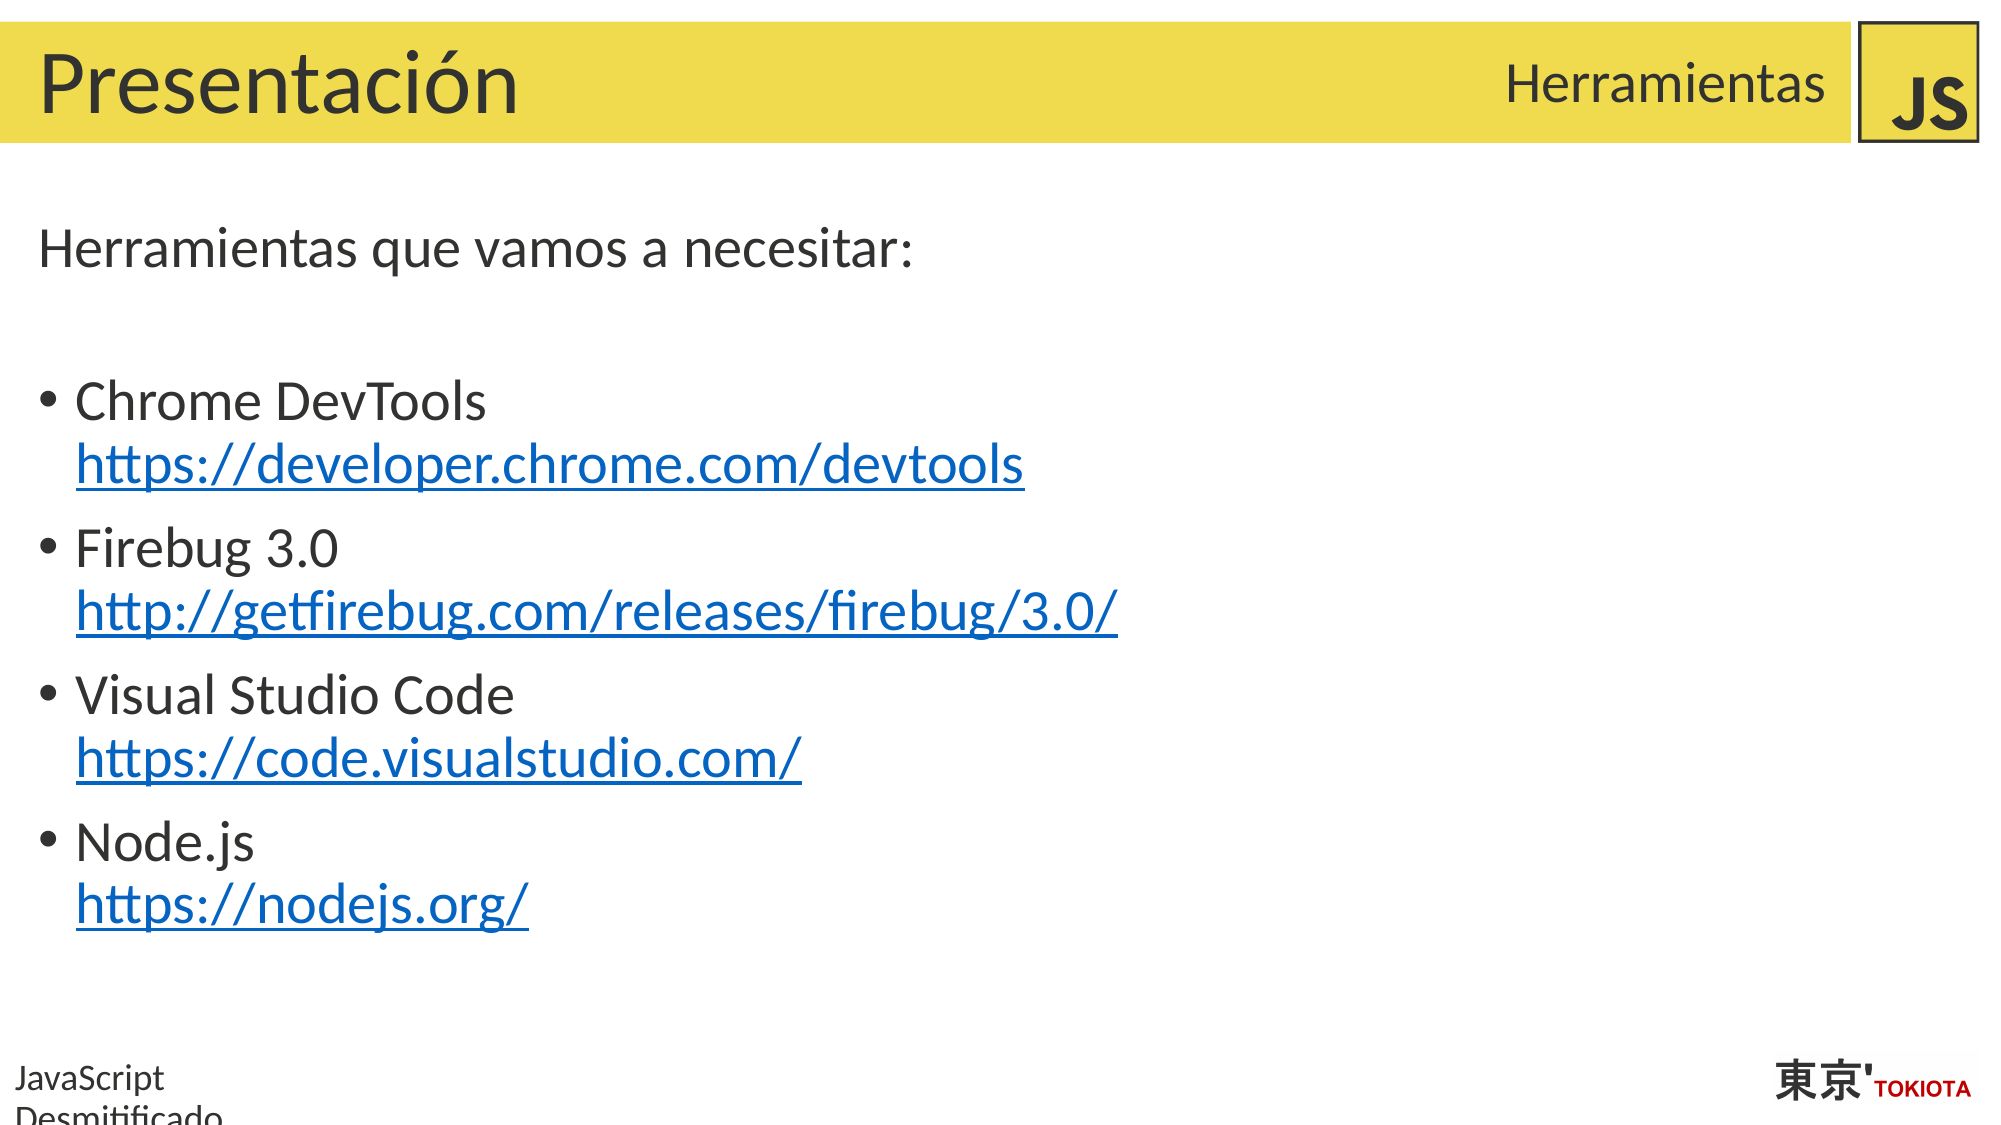

# Presentación
Herramientas
Herramientas que vamos a necesitar:
Chrome DevTools
https://developer.chrome.com/devtools
Firebug 3.0
http://getfirebug.com/releases/firebug/3.0/
Visual Studio Code
https://code.visualstudio.com/
Node.js
https://nodejs.org/